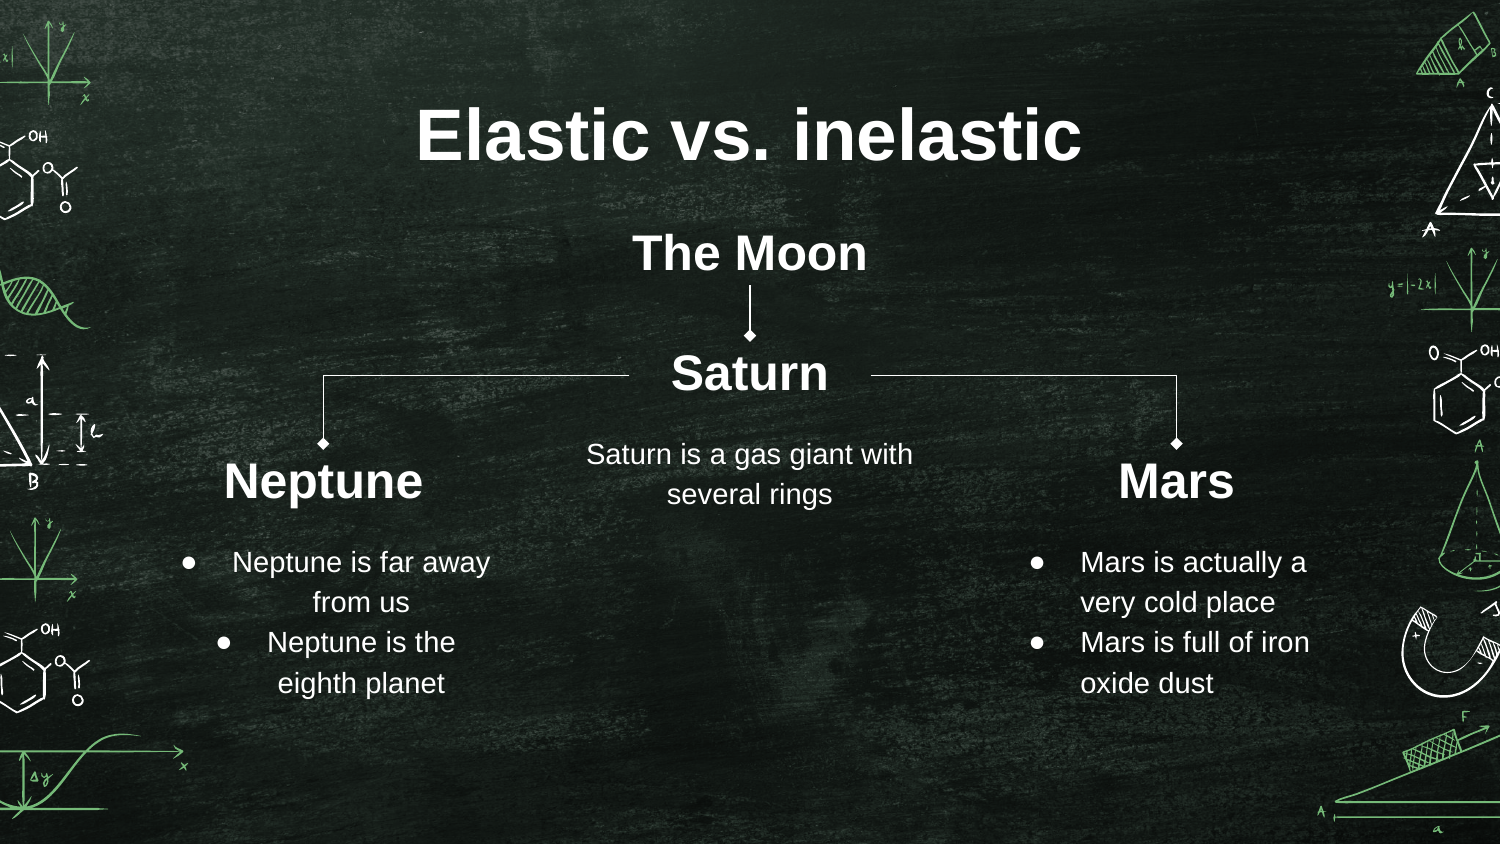

# Elastic vs. inelastic
The Moon
Saturn
Saturn is a gas giant with several rings
Neptune
Mars
Neptune is far away from us
Neptune is the eighth planet
Mars is actually a very cold place
Mars is full of iron oxide dust